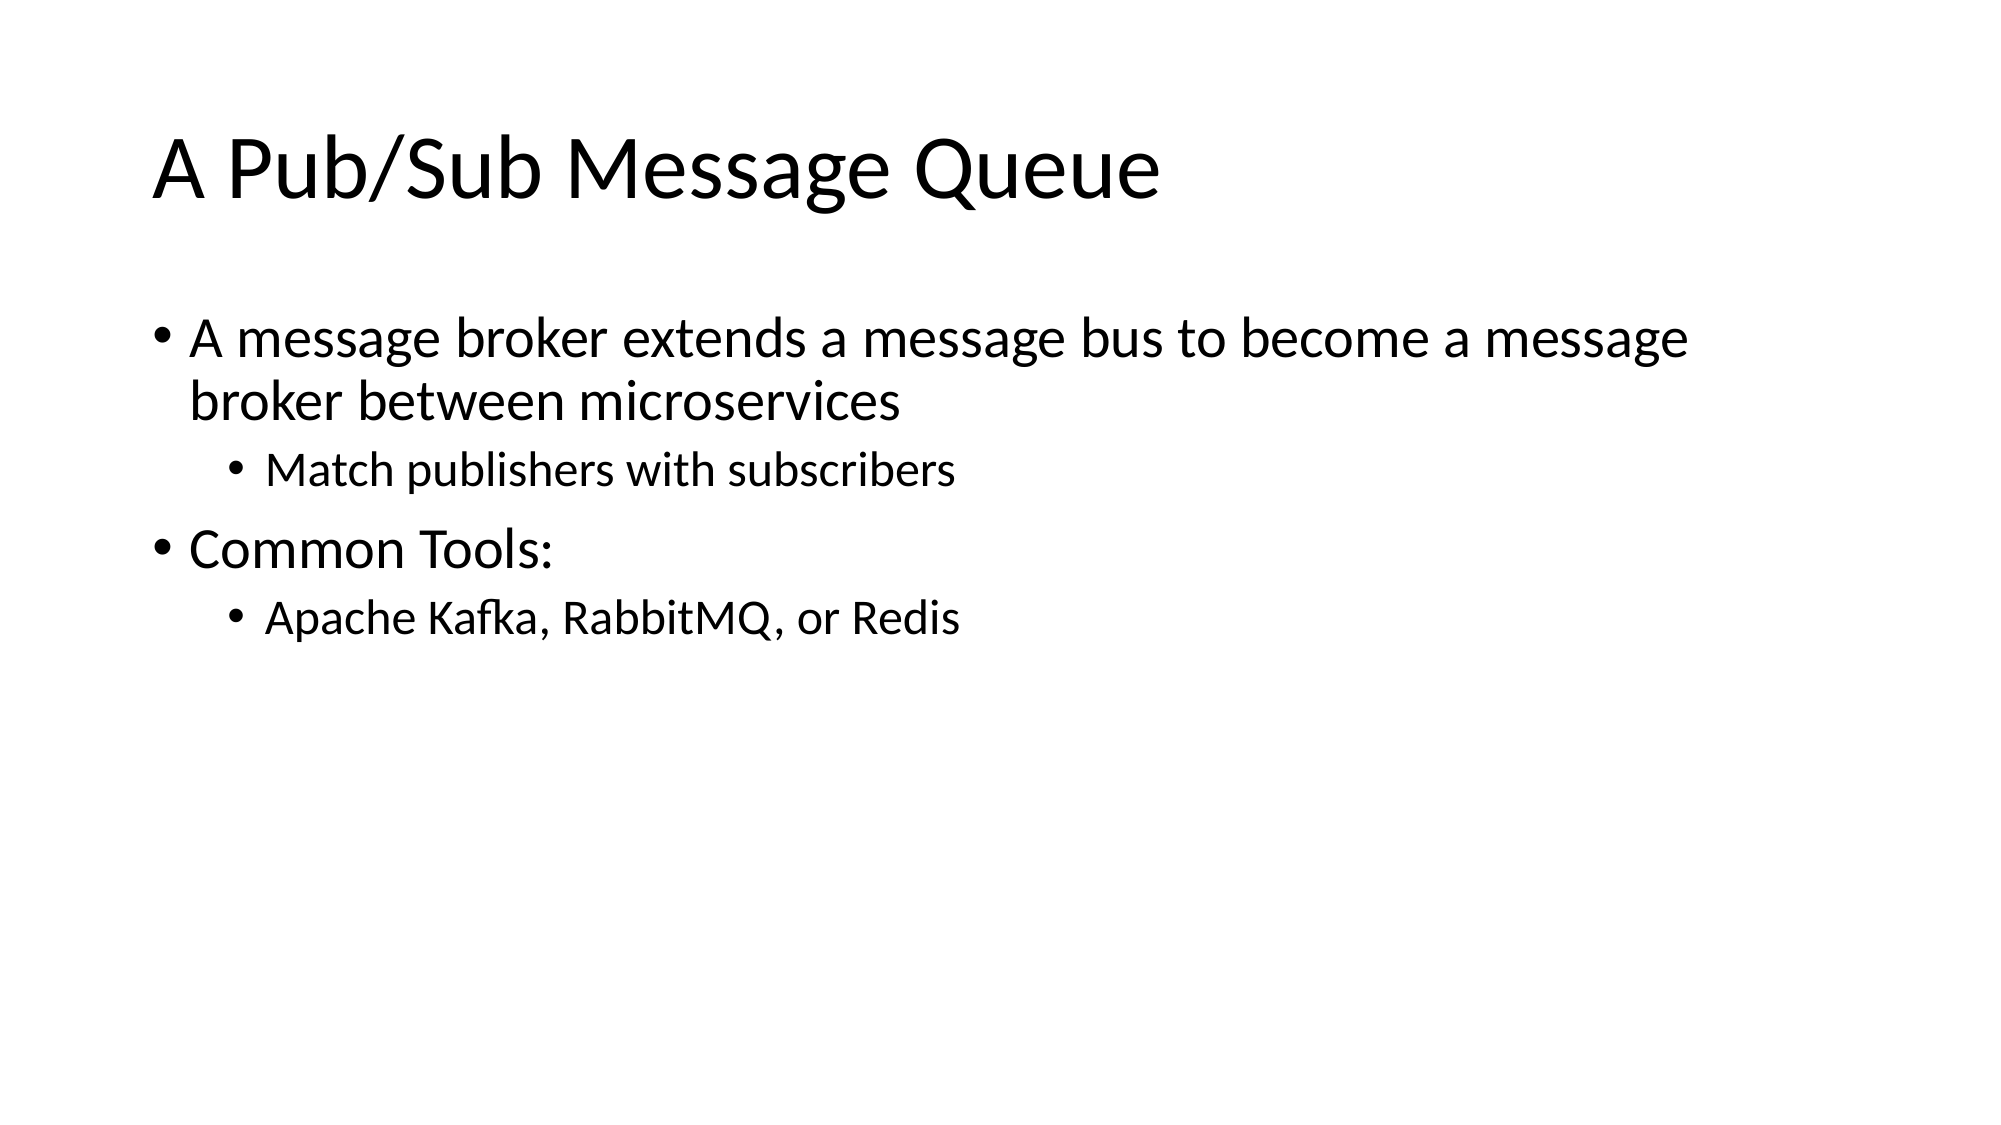

# A Pub/Sub Message Queue
A message broker extends a message bus to become a message broker between microservices
Match publishers with subscribers
Common Tools:
Apache Kafka, RabbitMQ, or Redis